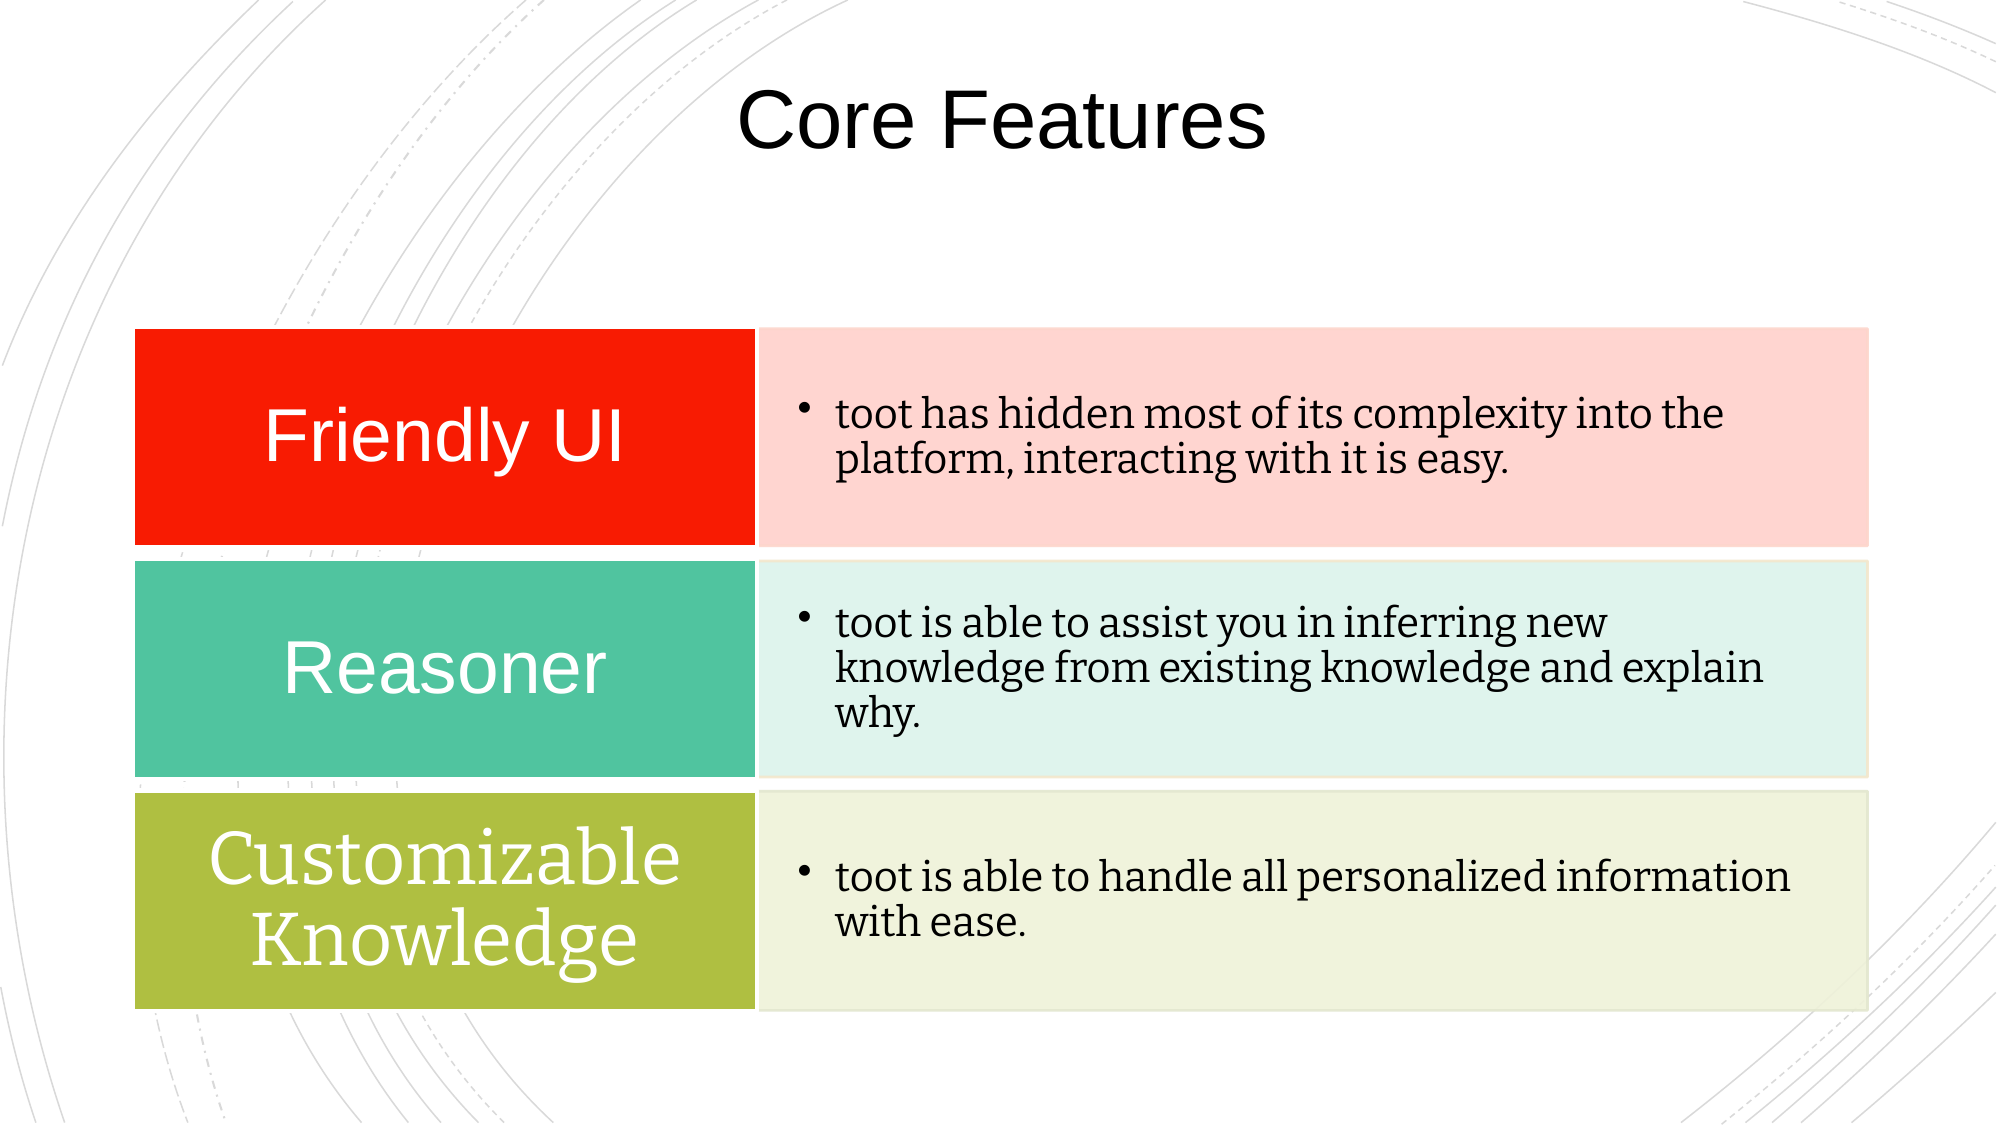

Core Features
toot has hidden most of its complexity into the platform, interacting with it is easy.
Friendly UI
toot is able to assist you in inferring new knowledge from existing knowledge and explain why.
Reasoner
toot is able to handle all personalized information with ease.
Customizable Knowledge